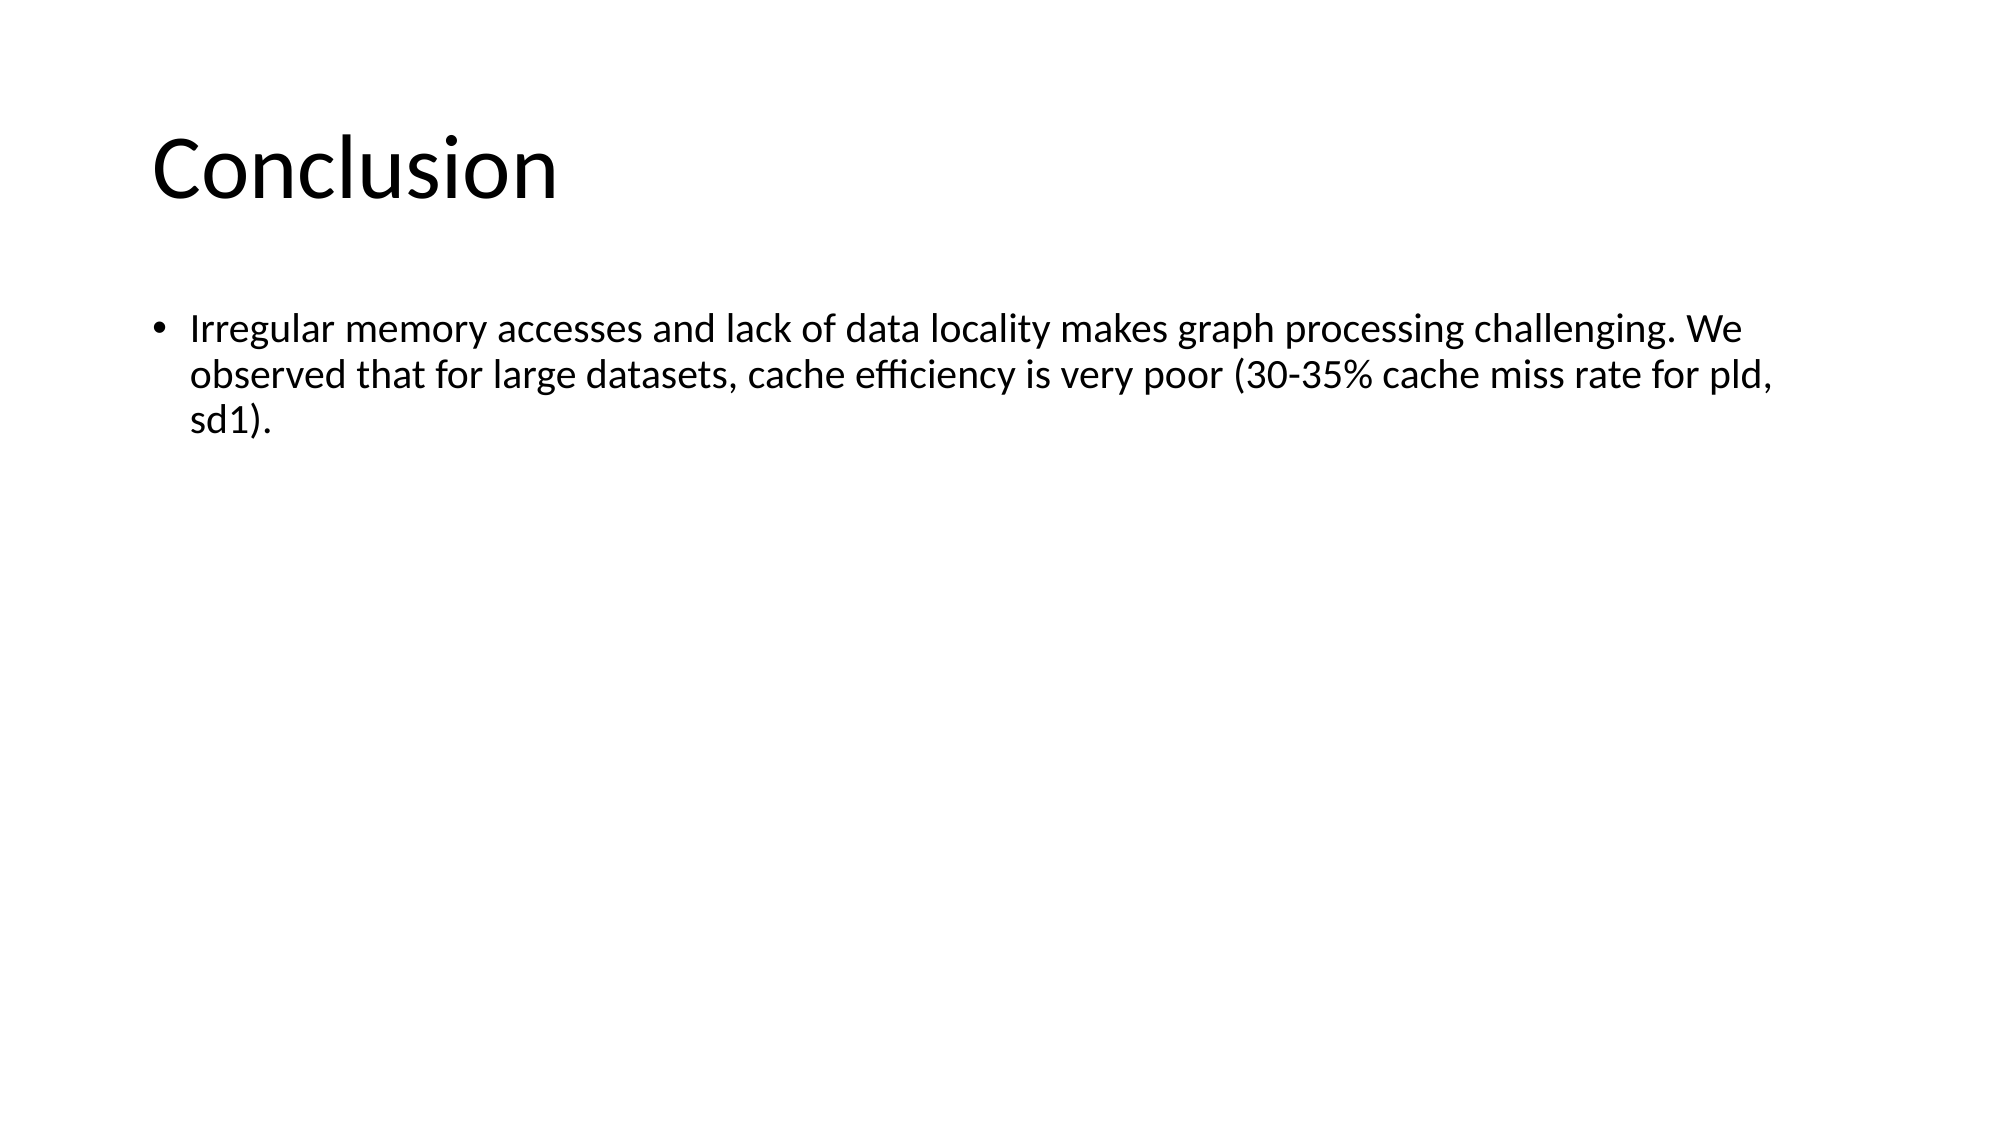

# Conclusion
Irregular memory accesses and lack of data locality makes graph processing challenging. We observed that for large datasets, cache efficiency is very poor (30-35% cache miss rate for pld, sd1).